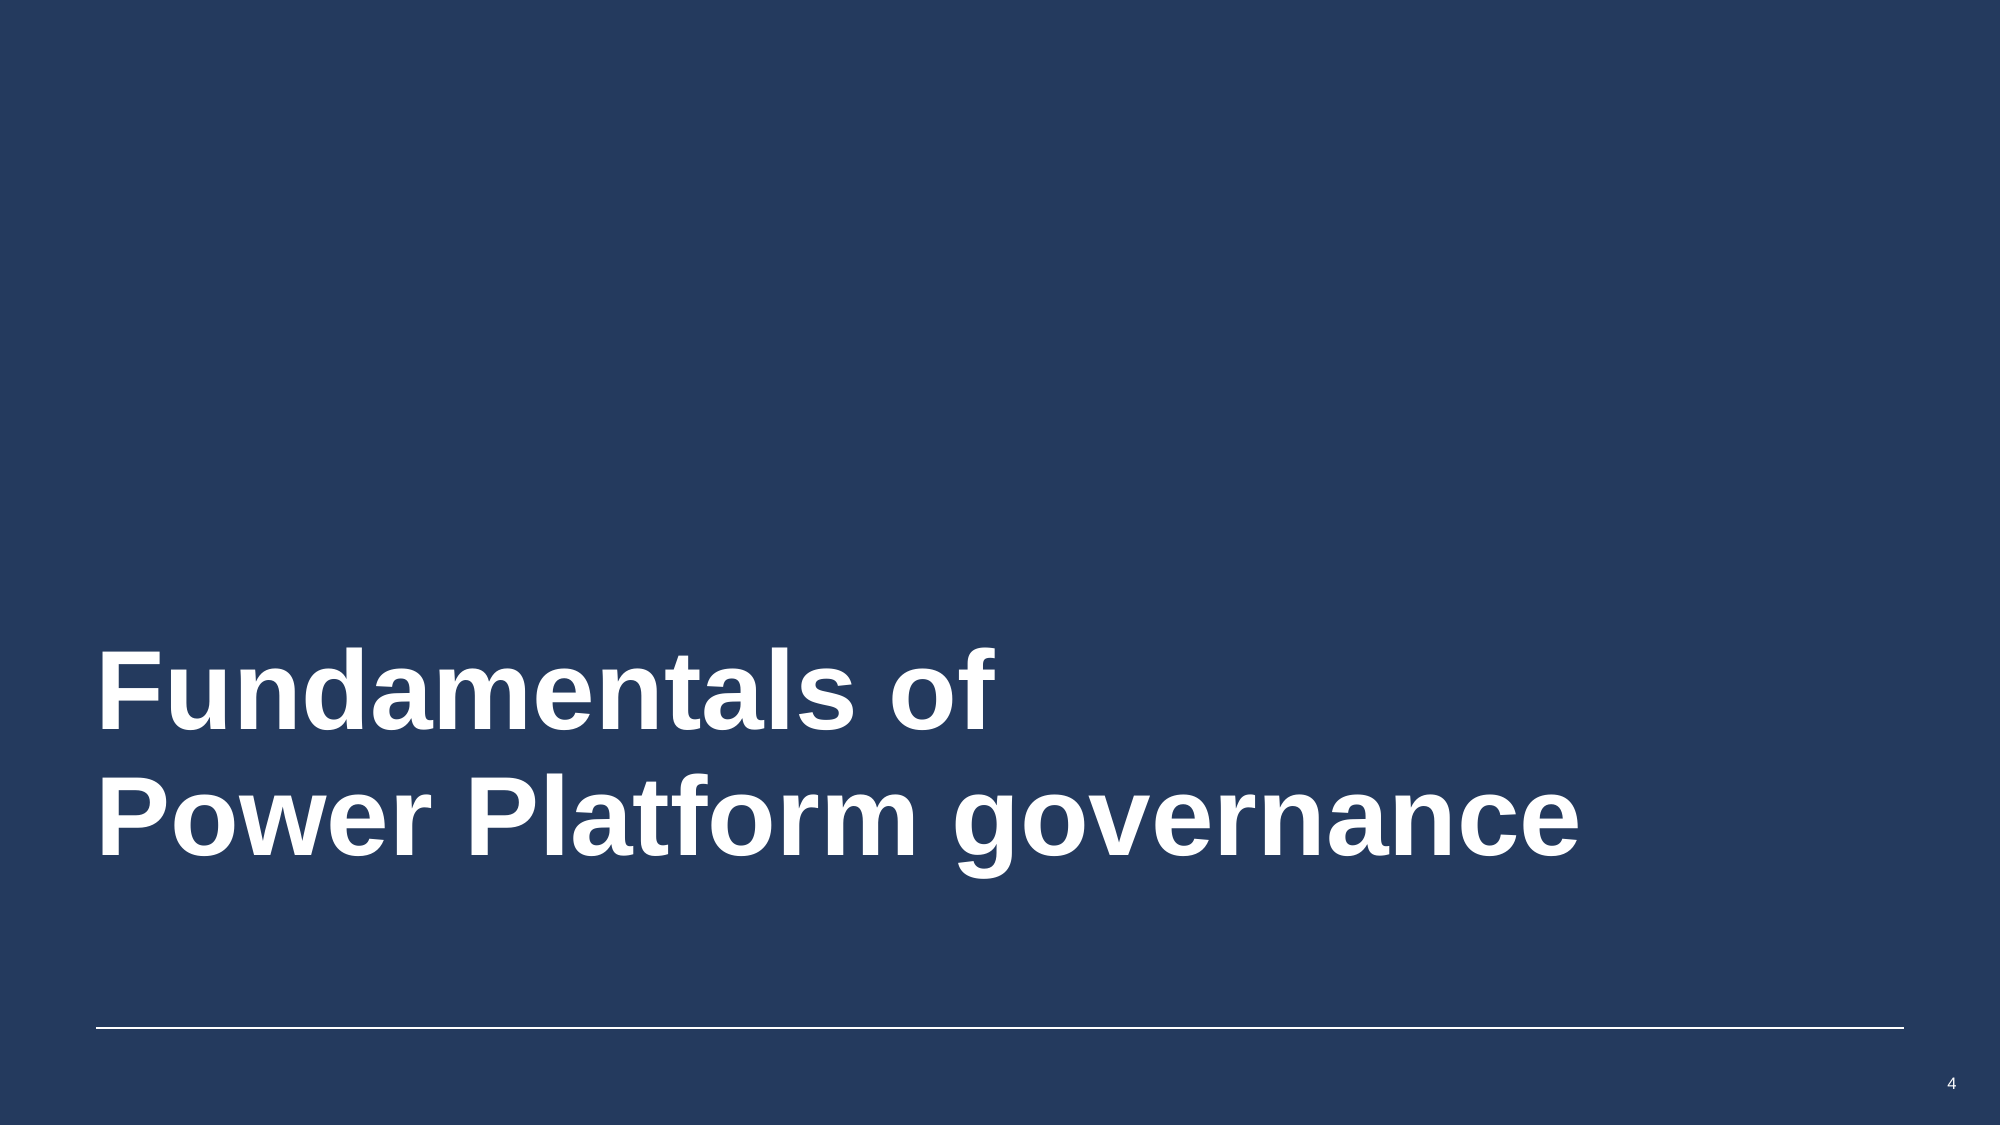

# Fundamentals of Power Platform governance

4